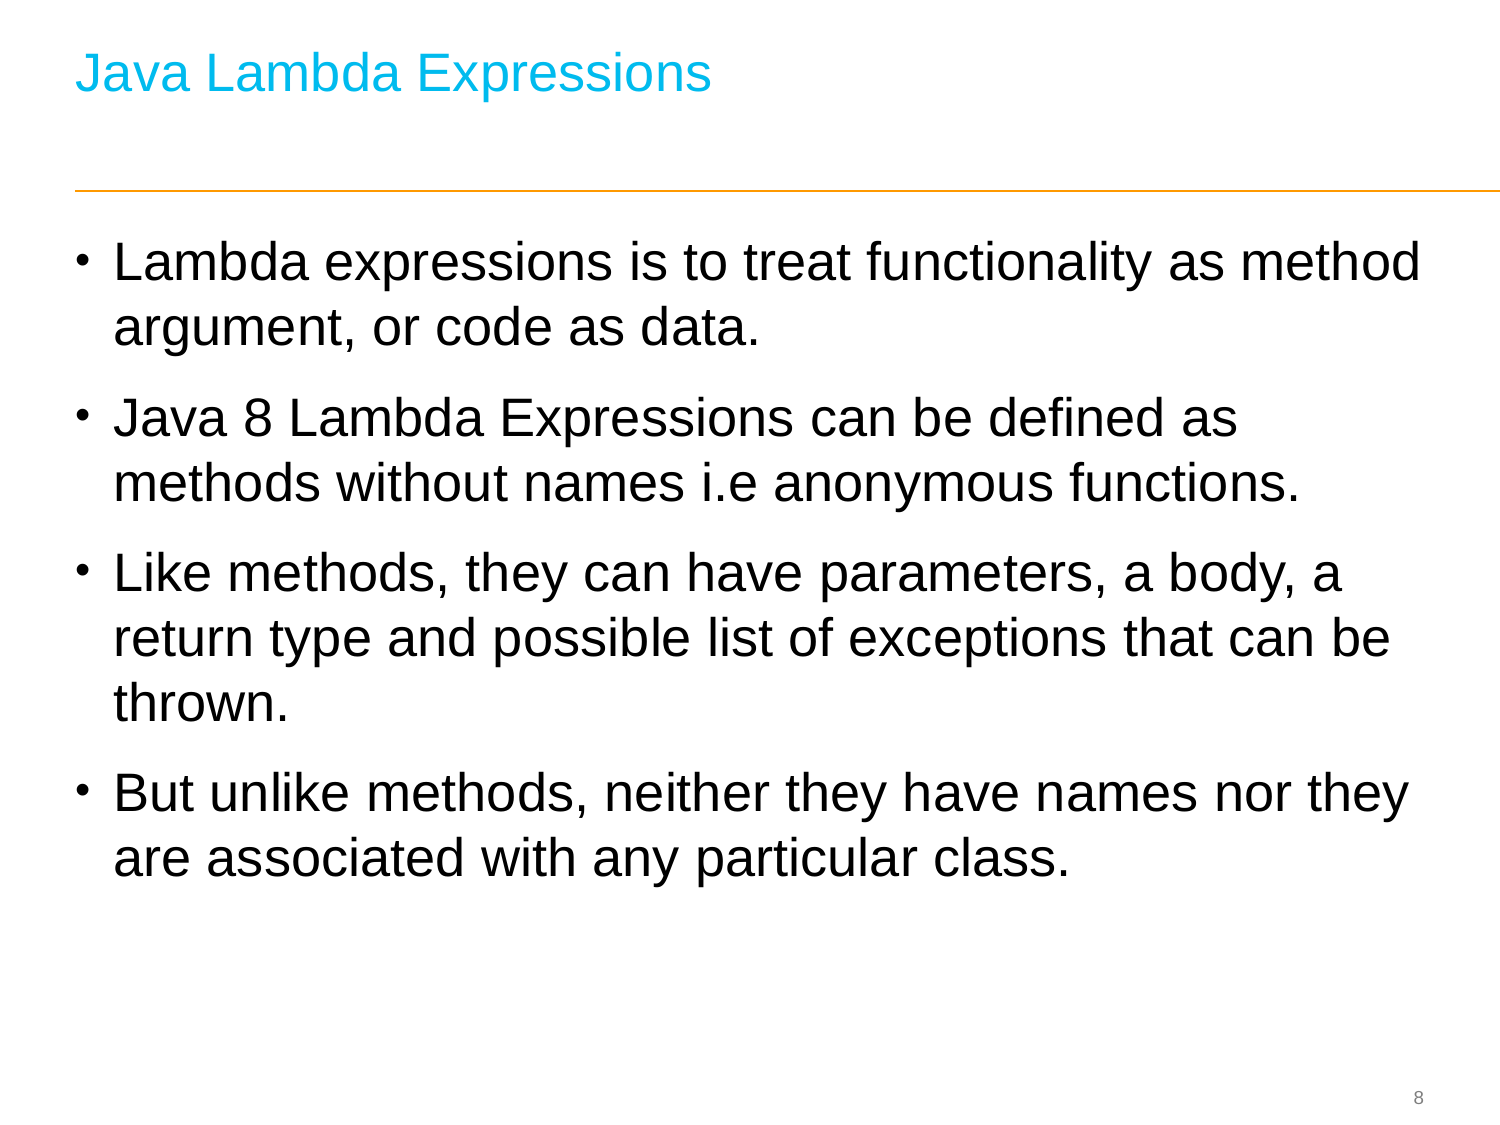

# Java Lambda Expressions
Lambda expressions is to treat functionality as method argument, or code as data.
Java 8 Lambda Expressions can be defined as methods without names i.e anonymous functions.
Like methods, they can have parameters, a body, a return type and possible list of exceptions that can be thrown.
But unlike methods, neither they have names nor they are associated with any particular class.